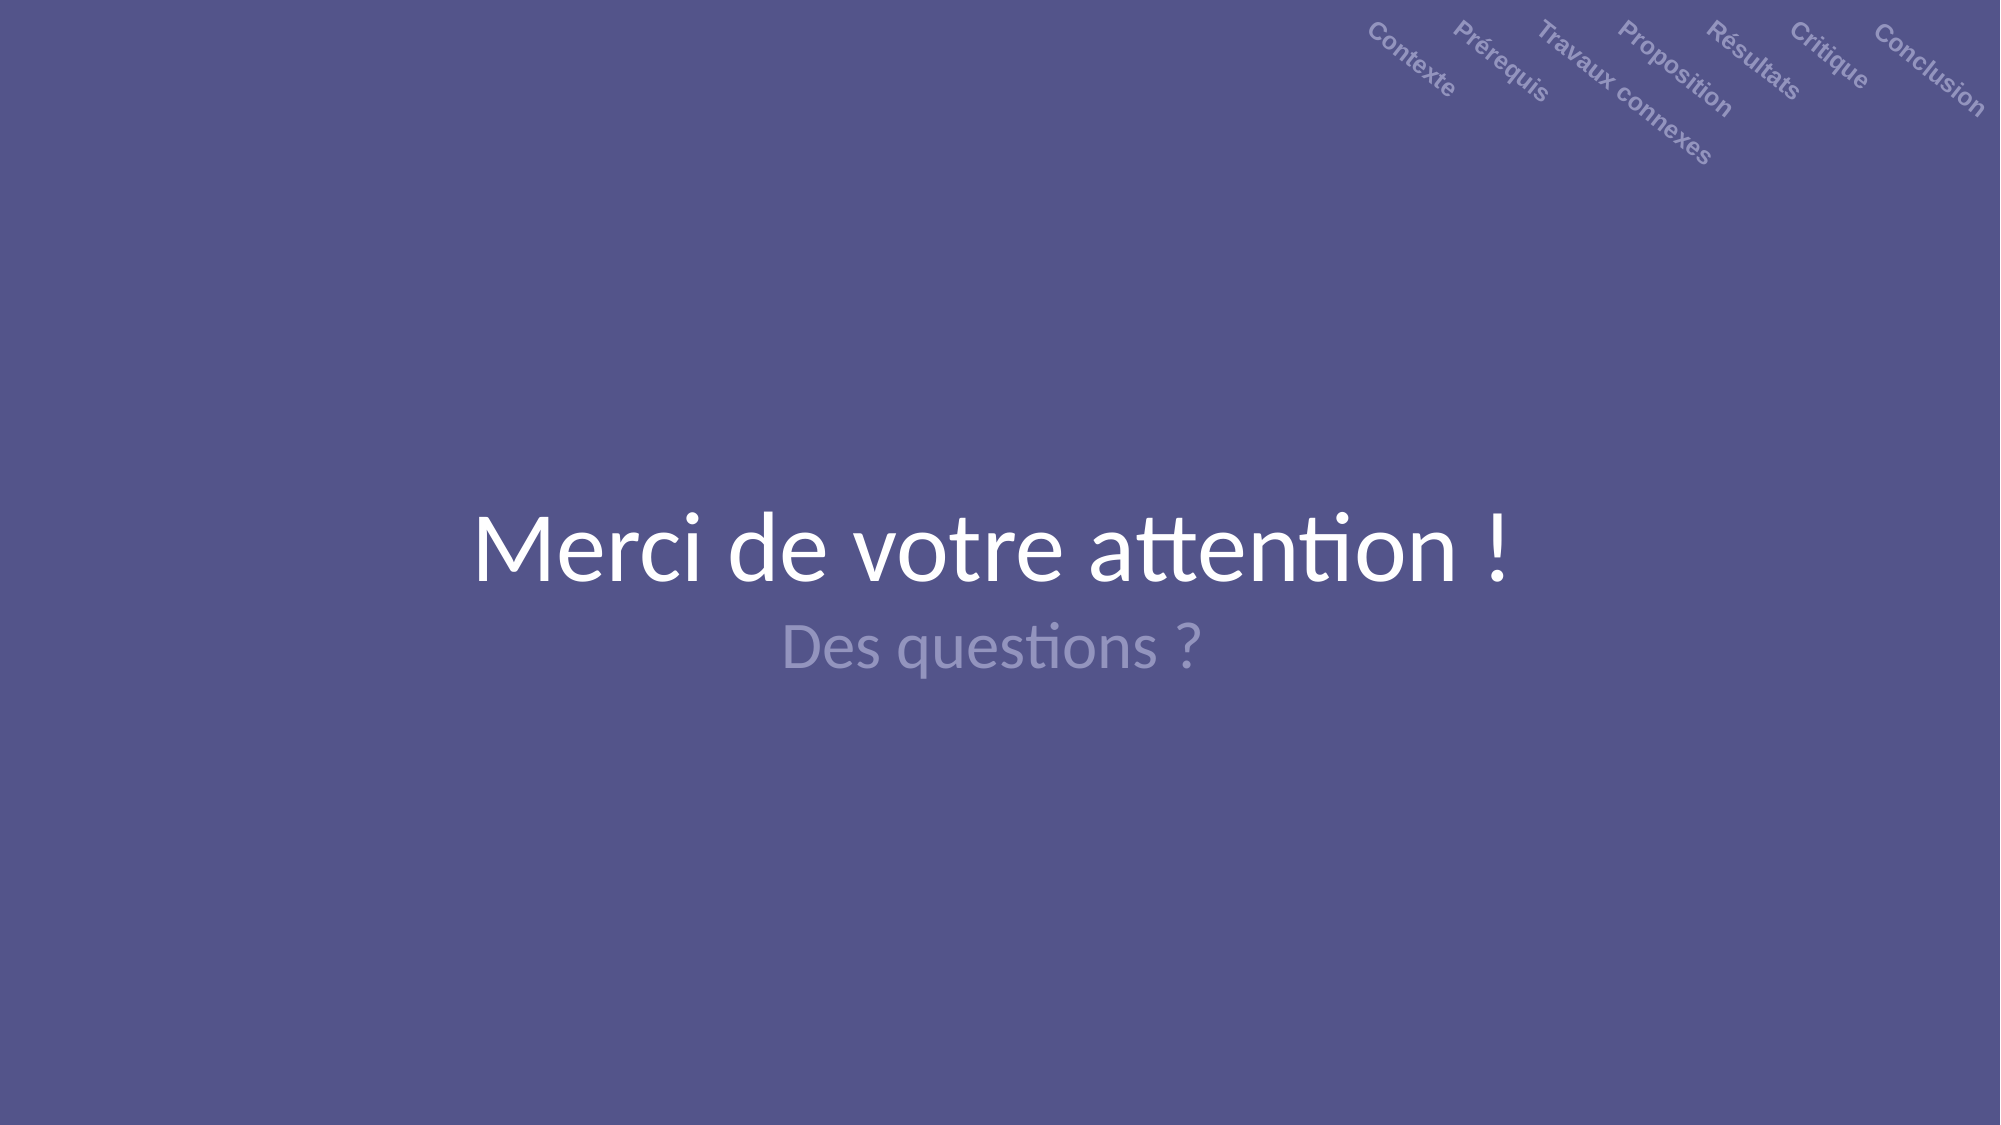

Contexte
Prérequis
Proposition
Résultats
Critique
Conclusion
Travaux connexes
Merci de votre attention !
Des questions ?